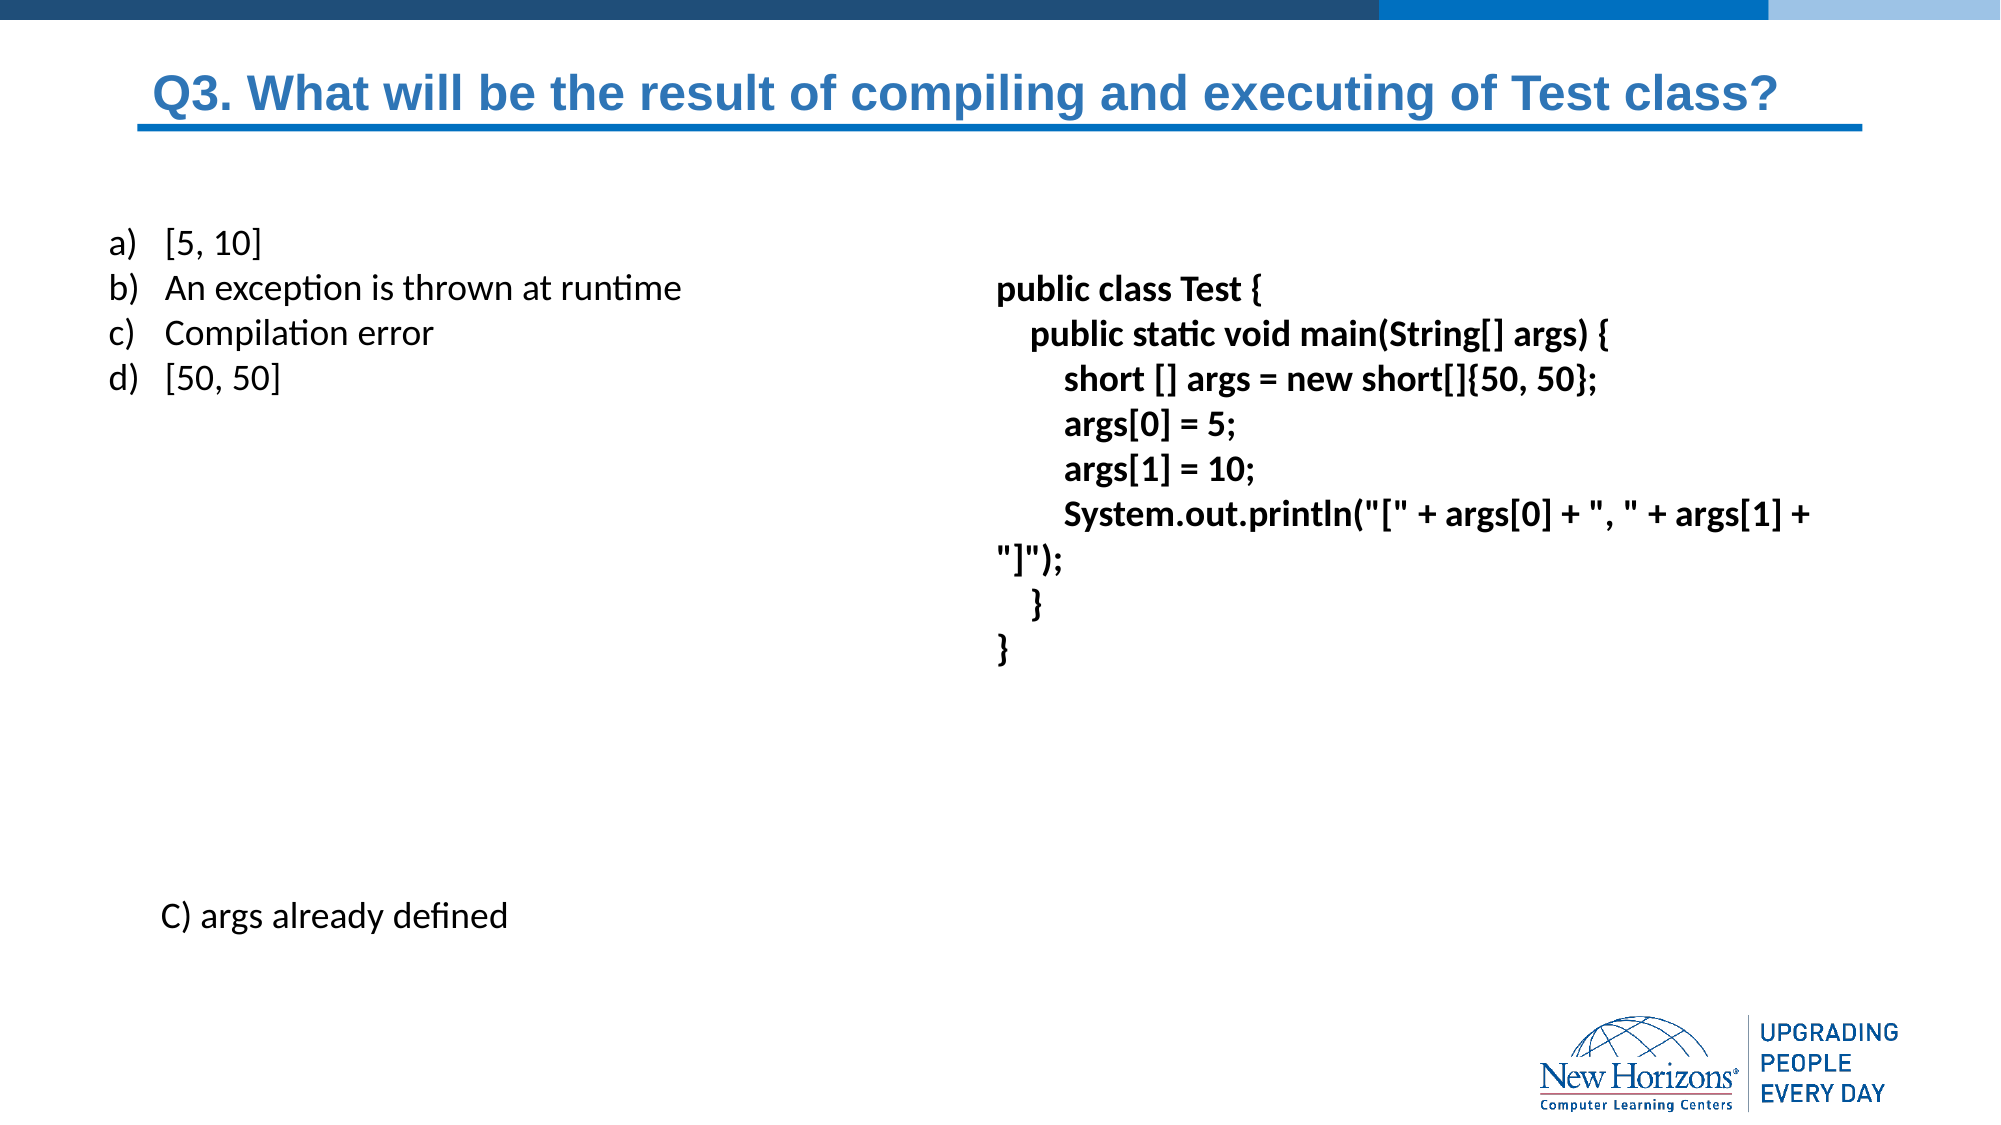

# Q3. What will be the result of compiling and executing of Test class?
[5, 10]
An exception is thrown at runtime
Compilation error
[50, 50]
public class Test {
    public static void main(String[] args) {
        short [] args = new short[]{50, 50};
        args[0] = 5;
        args[1] = 10;
        System.out.println("[" + args[0] + ", " + args[1] + "]");
    }
}
C) args already defined